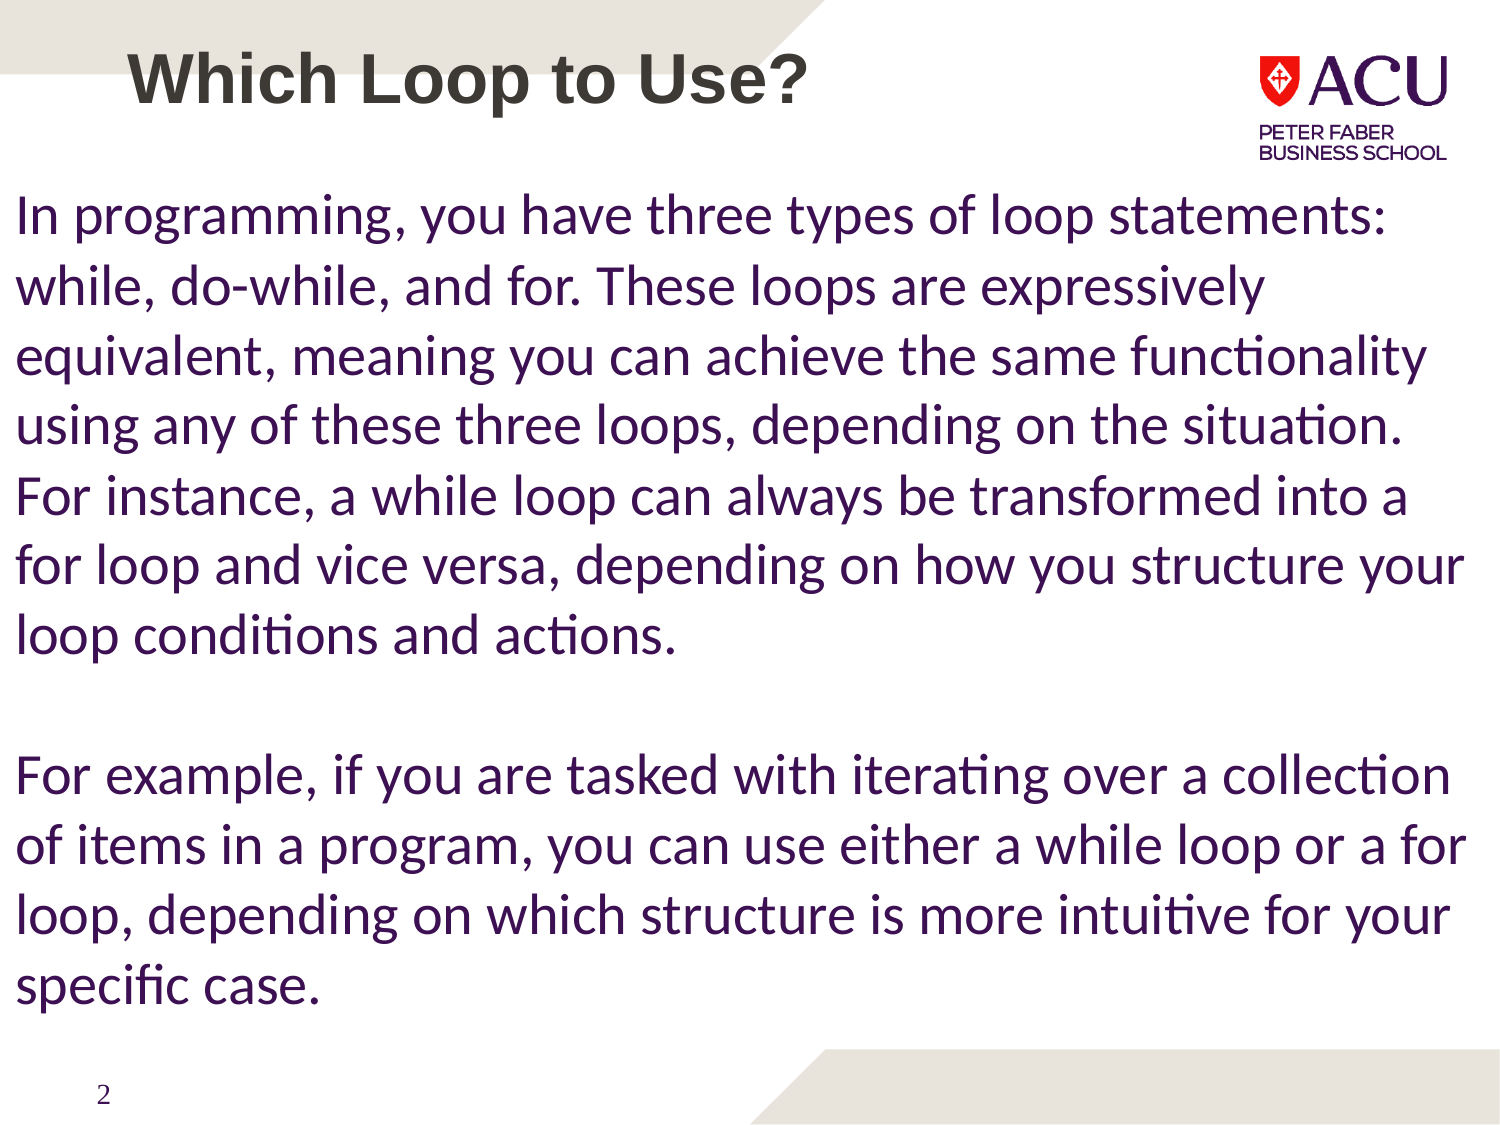

# Which Loop to Use?
In programming, you have three types of loop statements: while, do-while, and for. These loops are expressively equivalent, meaning you can achieve the same functionality using any of these three loops, depending on the situation. For instance, a while loop can always be transformed into a for loop and vice versa, depending on how you structure your loop conditions and actions.

For example, if you are tasked with iterating over a collection of items in a program, you can use either a while loop or a for loop, depending on which structure is more intuitive for your specific case.
2